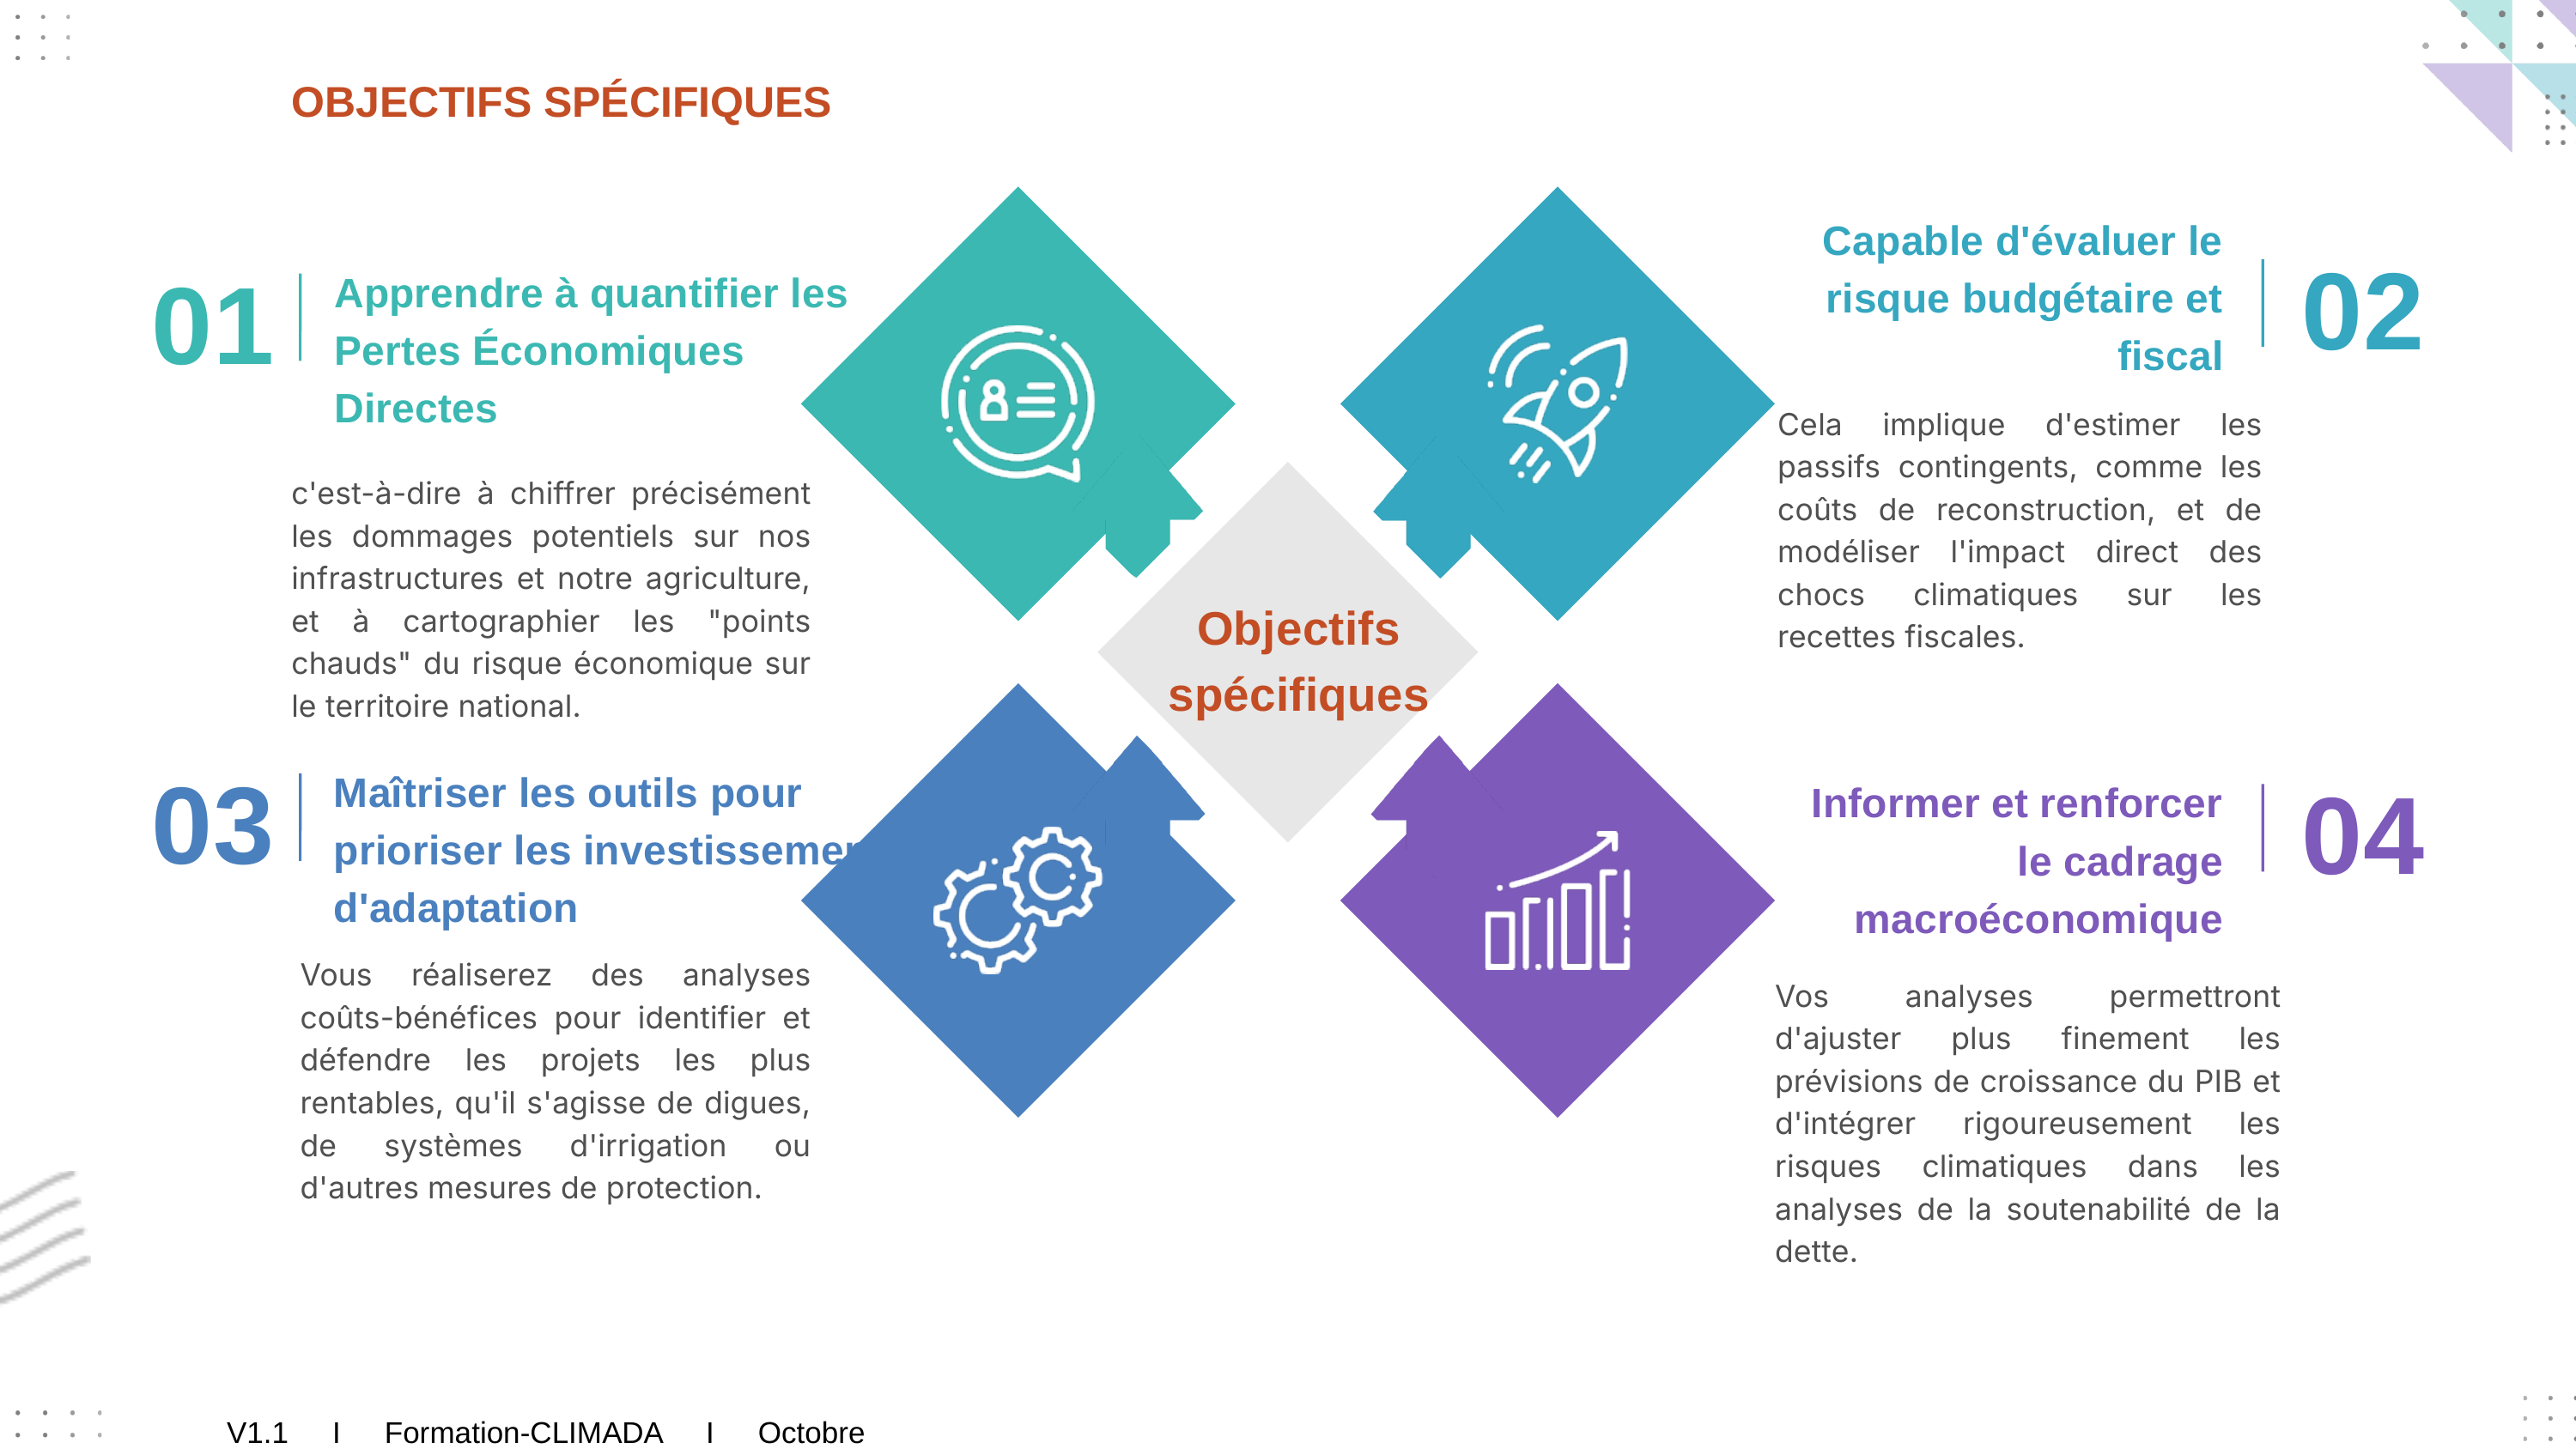

OBJECTIFS SPÉCIFIQUES

Capable d'évaluer le risque budgétaire et fiscal
02
01

Apprendre à quantifier les Pertes Économiques Directes

Cela implique d'estimer les passifs contingents, comme les coûts de reconstruction, et de modéliser l'impact direct des chocs climatiques sur les recettes fiscales.

c'est-à-dire à chiffrer précisément les dommages potentiels sur nos infrastructures et notre agriculture, et à cartographier les "points chauds" du risque économique sur le territoire national.

Objectifs
spécifiques
03
04

Maîtriser les outils pour prioriser les investissements d'adaptation
Informer et renforcer le cadrage macroéconomique

Vous réaliserez des analyses coûts-bénéfices pour identifier et défendre les projets les plus rentables, qu'il s'agisse de digues, de systèmes d'irrigation ou d'autres mesures de protection.
Vos analyses permettront d'ajuster plus finement les prévisions de croissance du PIB et d'intégrer rigoureusement les risques climatiques dans les analyses de la soutenabilité de la dette.

V1.1   I   Formation-CLIMADA   I   Octobre 2025